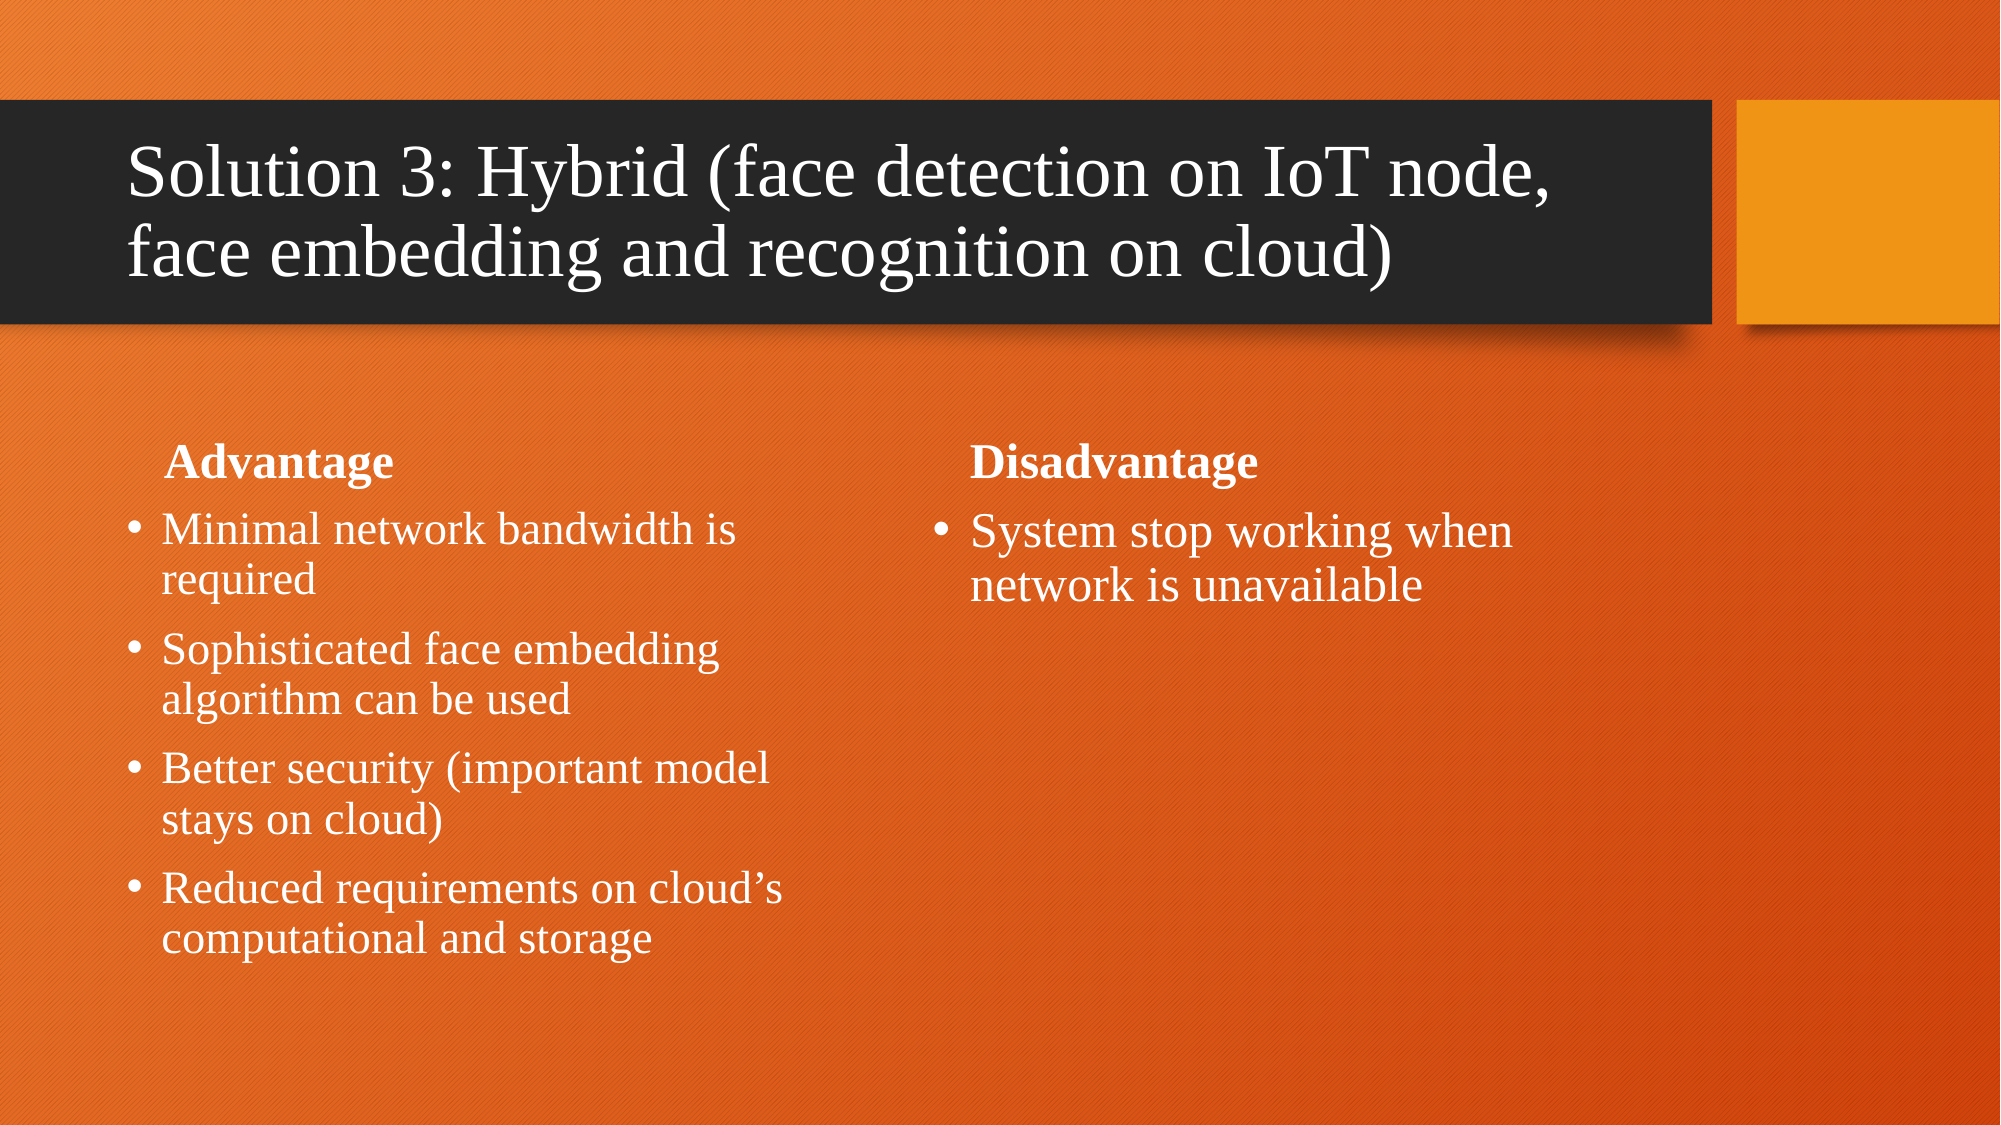

# Solution 3: Hybrid (face detection on IoT node, face embedding and recognition on cloud)
Advantage
Disadvantage
Minimal network bandwidth is required
Sophisticated face embedding algorithm can be used
Better security (important model stays on cloud)
Reduced requirements on cloud’s computational and storage
System stop working when network is unavailable